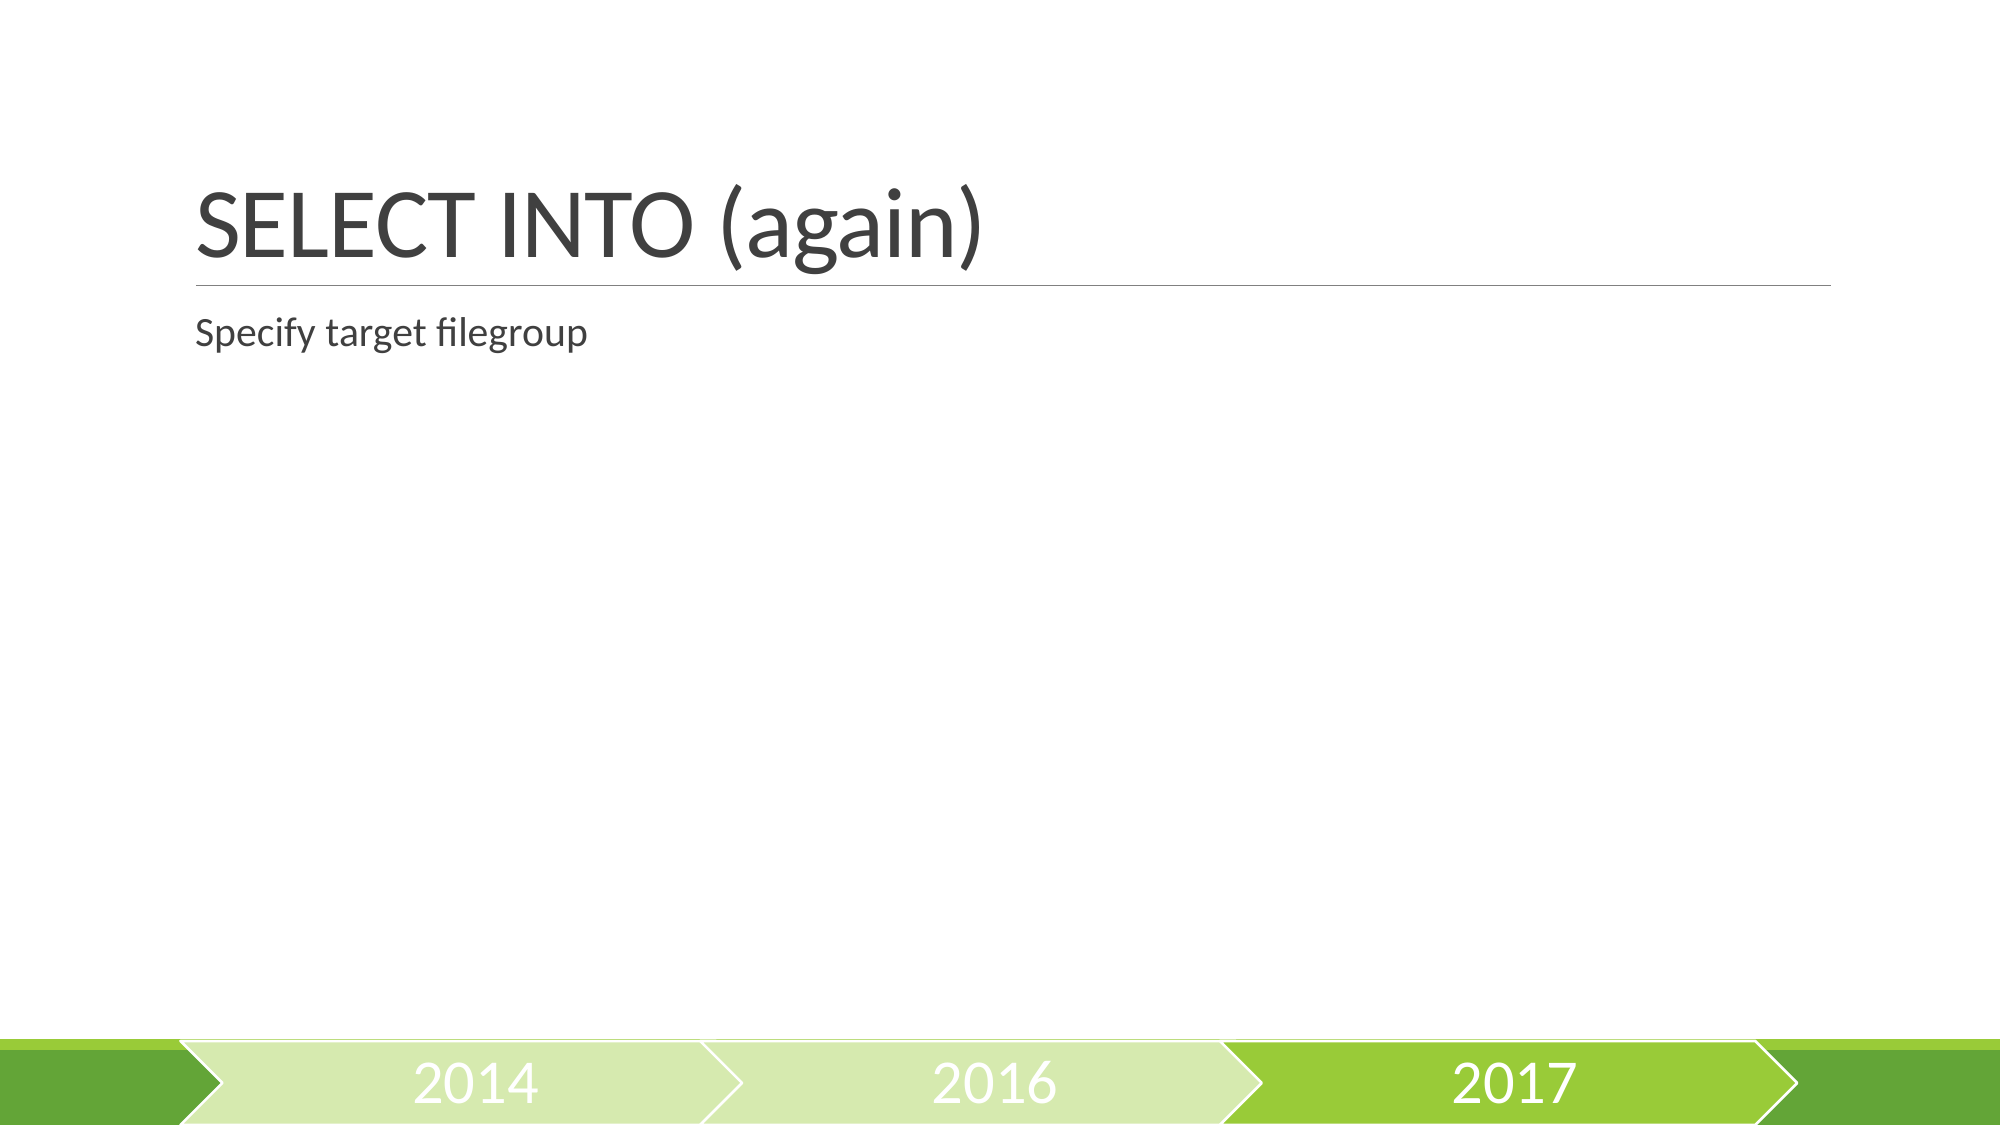

# SELECT INTO (again)
Specify target filegroup
2014
2016
2017